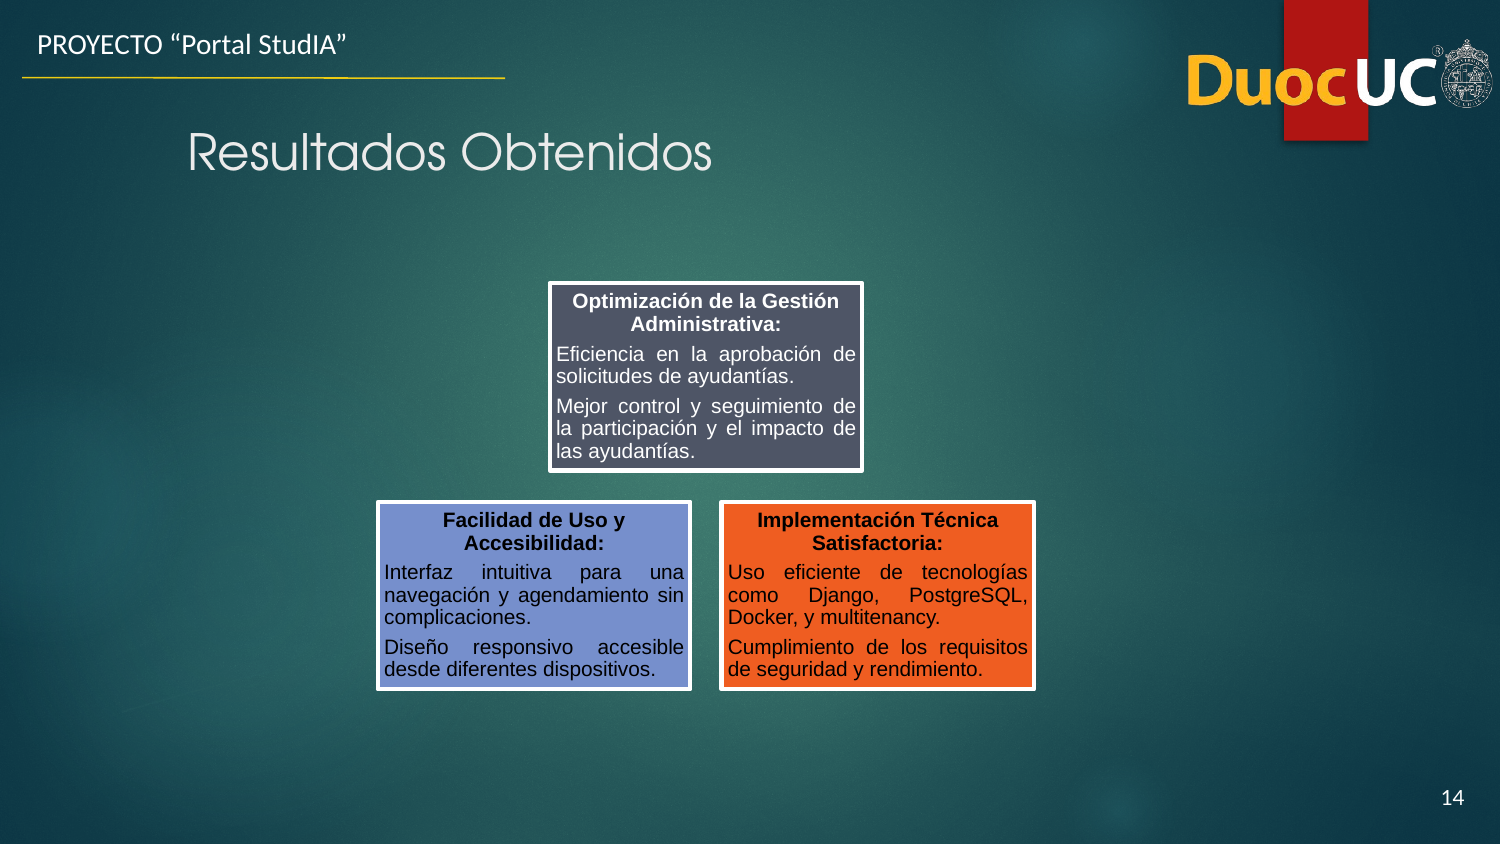

PROYECTO “Portal StudIA”

# Resultados Obtenidos

Optimización de la Gestión Administrativa:
Eficiencia en la aprobación de solicitudes de ayudantías.
Mejor control y seguimiento de la participación y el impacto de las ayudantías.

Facilidad de Uso y Accesibilidad:
Interfaz intuitiva para una navegación y agendamiento sin complicaciones.
Diseño responsivo accesible desde diferentes dispositivos.

Implementación Técnica Satisfactoria:
Uso eficiente de tecnologías como Django, PostgreSQL, Docker, y multitenancy.
Cumplimiento de los requisitos de seguridad y rendimiento.
14